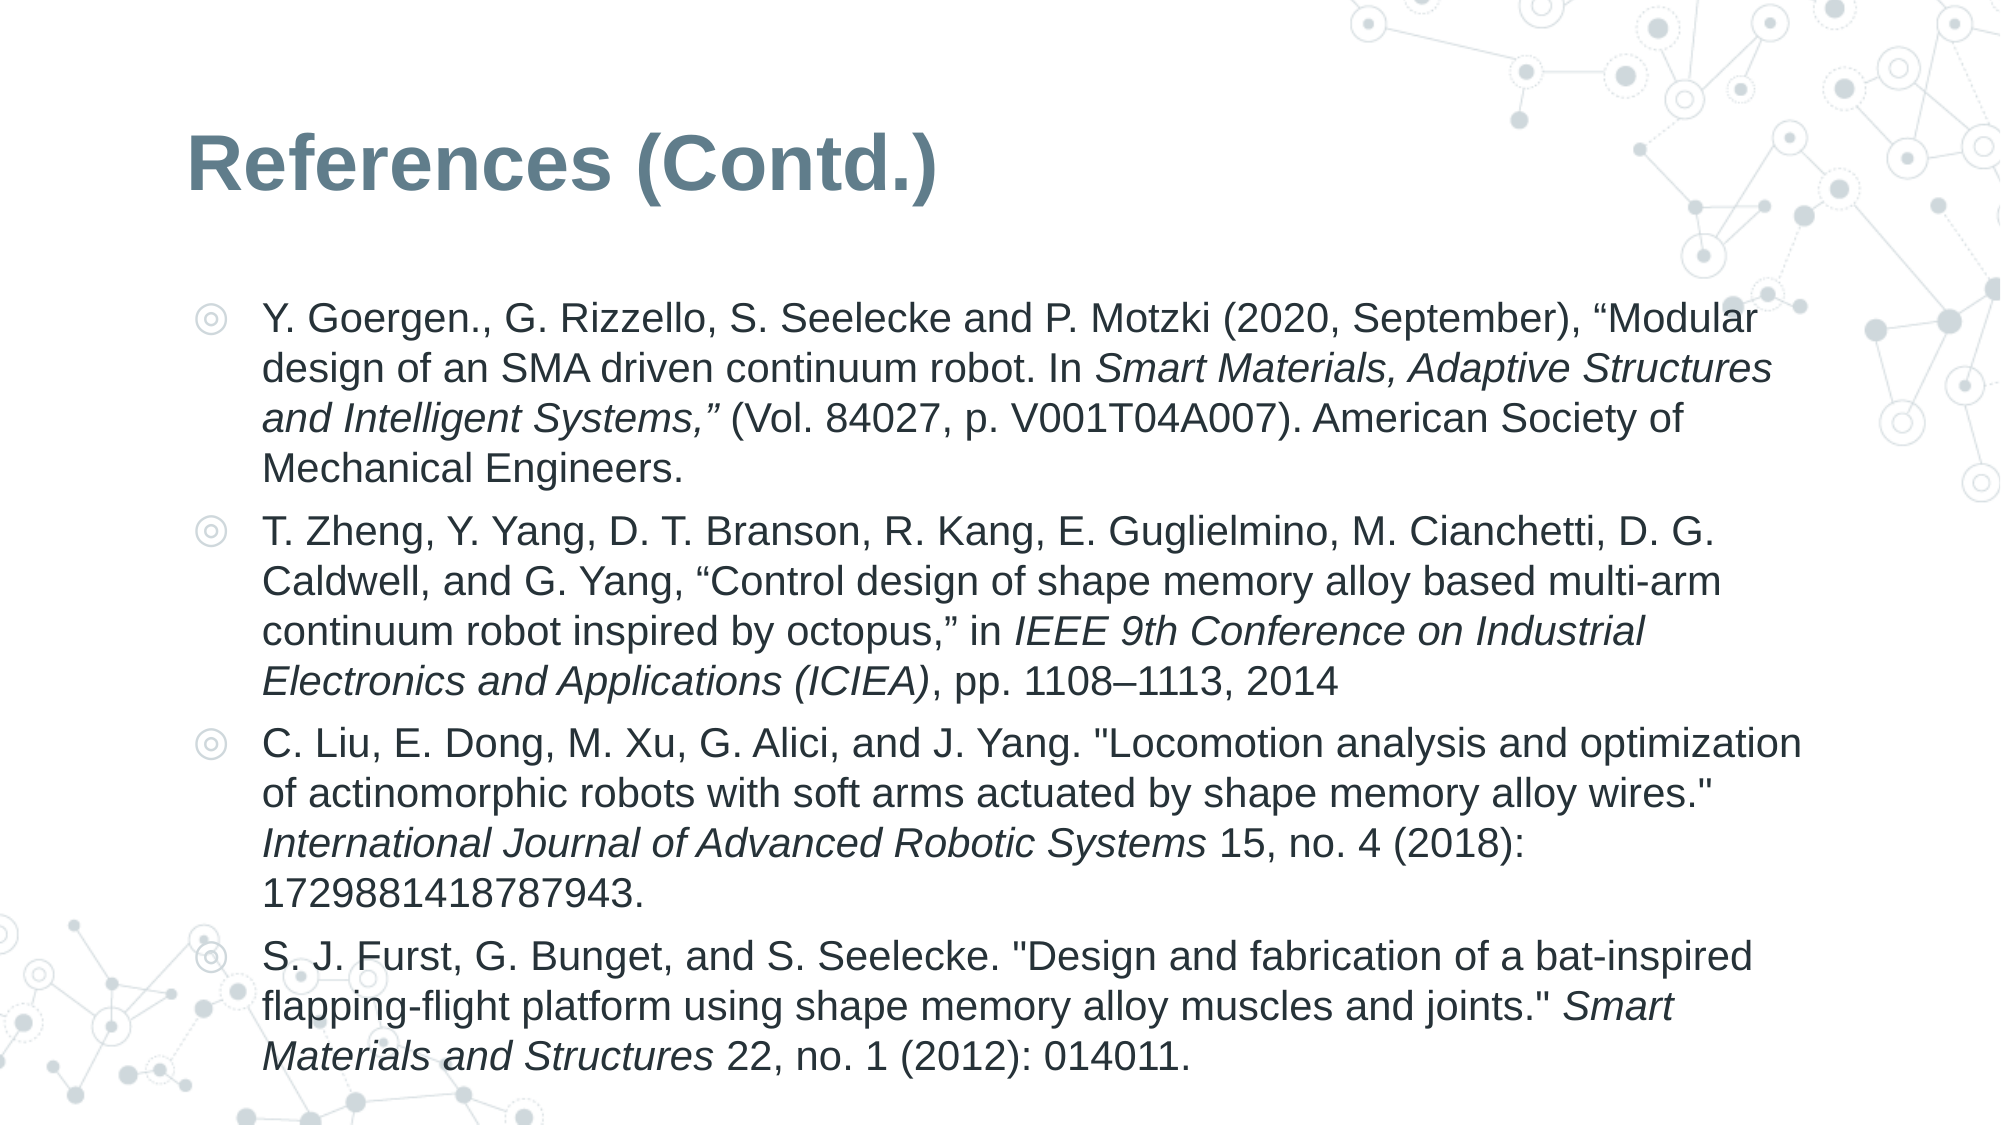

# References (Contd.)
Y. Goergen., G. Rizzello, S. Seelecke and P. Motzki (2020, September), “Modular design of an SMA driven continuum robot. In Smart Materials, Adaptive Structures and Intelligent Systems,” (Vol. 84027, p. V001T04A007). American Society of Mechanical Engineers.
T. Zheng, Y. Yang, D. T. Branson, R. Kang, E. Guglielmino, M. Cianchetti, D. G. Caldwell, and G. Yang, “Control design of shape memory alloy based multi-arm continuum robot inspired by octopus,” in IEEE 9th Conference on Industrial Electronics and Applications (ICIEA), pp. 1108–1113, 2014
C. Liu, E. Dong, M. Xu, G. Alici, and J. Yang. "Locomotion analysis and optimization of actinomorphic robots with soft arms actuated by shape memory alloy wires." International Journal of Advanced Robotic Systems 15, no. 4 (2018): 1729881418787943.
S. J. Furst, G. Bunget, and S. Seelecke. "Design and fabrication of a bat-inspired flapping-flight platform using shape memory alloy muscles and joints." Smart Materials and Structures 22, no. 1 (2012): 014011.